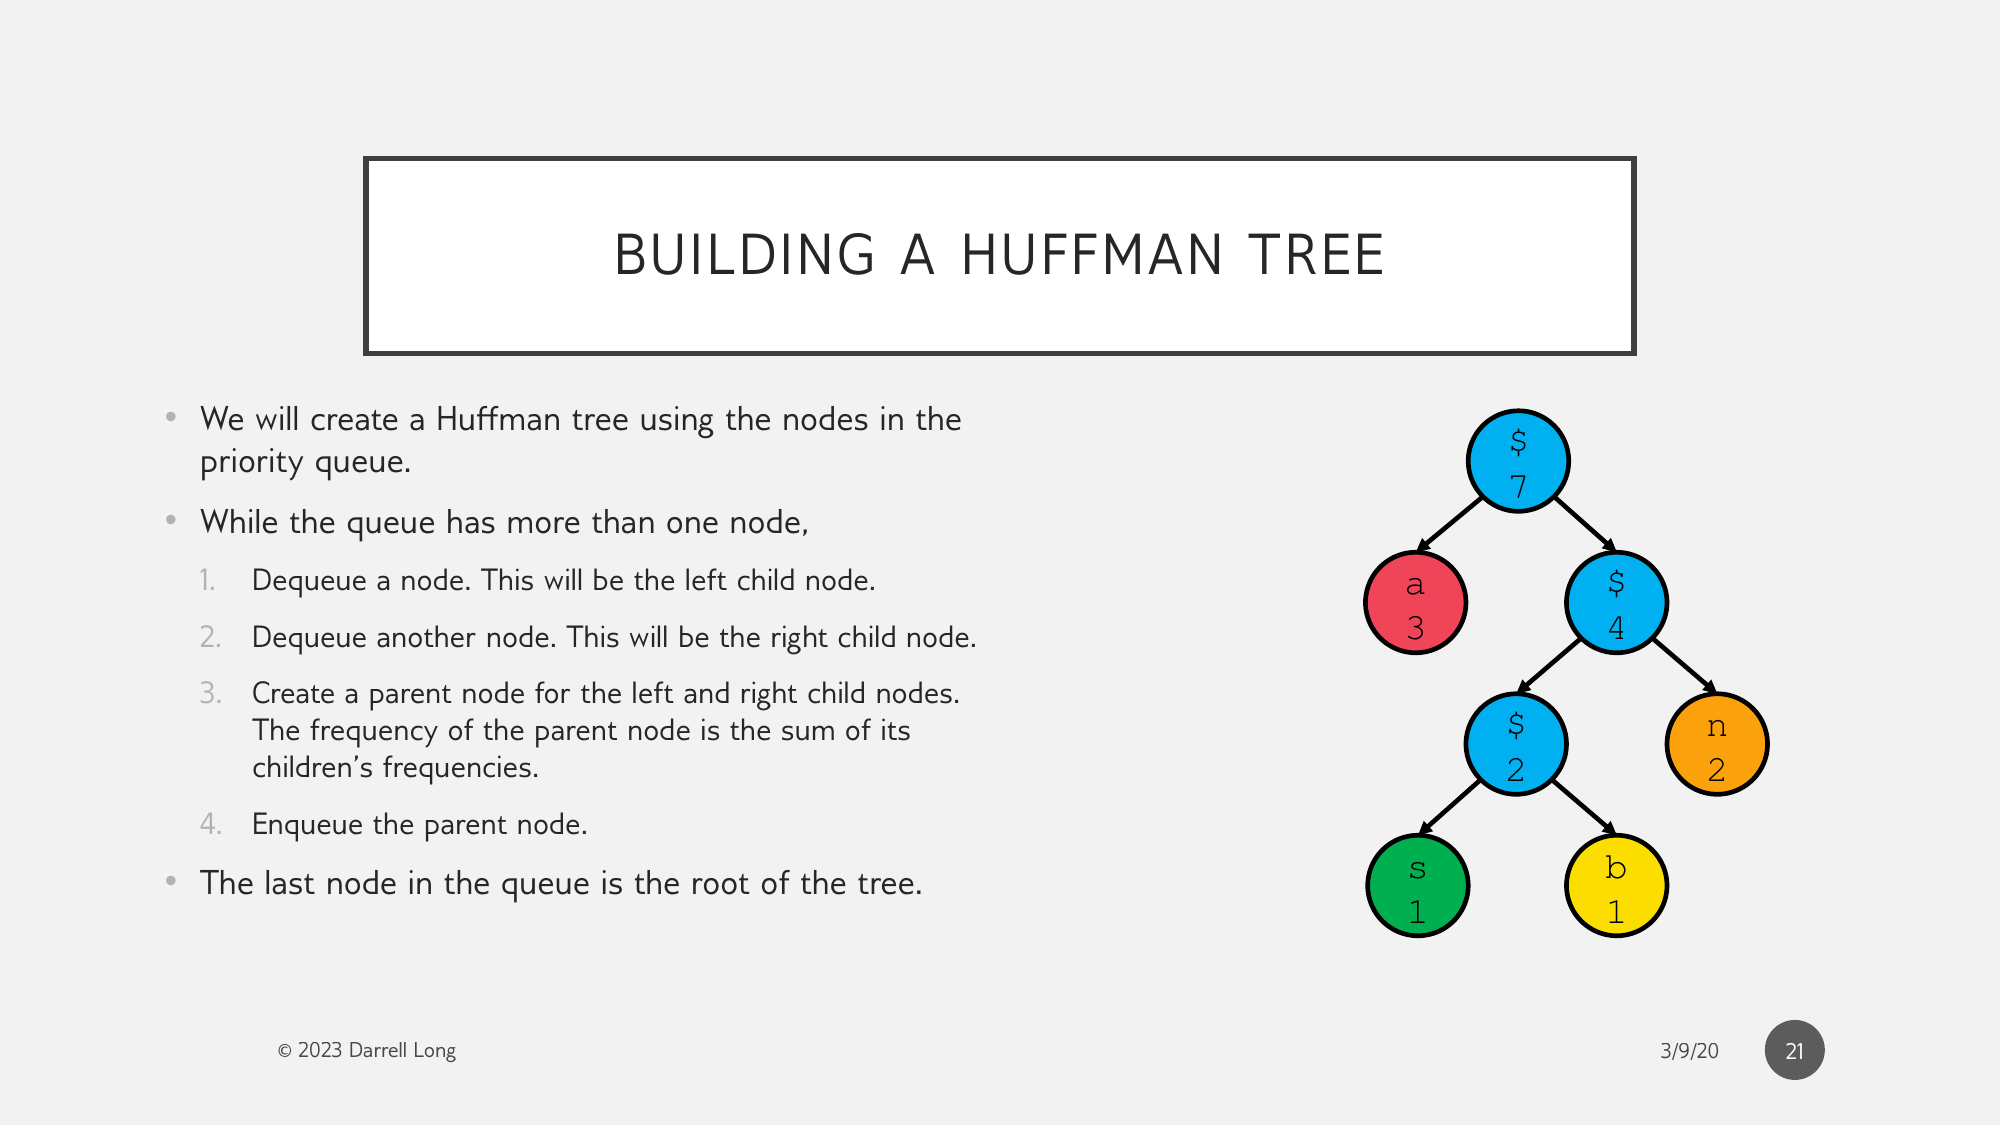

# Building a Huffman tree
We will create a Huffman tree using the nodes in the priority queue.
While the queue has more than one node,
Dequeue a node. This will be the left child node.
Dequeue another node. This will be the right child node.
Create a parent node for the left and right child nodes. The frequency of the parent node is the sum of its children’s frequencies.
Enqueue the parent node.
The last node in the queue is the root of the tree.
$ 7
a 3
$ 4
$ 2
n 2
s 1
b 1
21
© 2023 Darrell Long
3/9/20